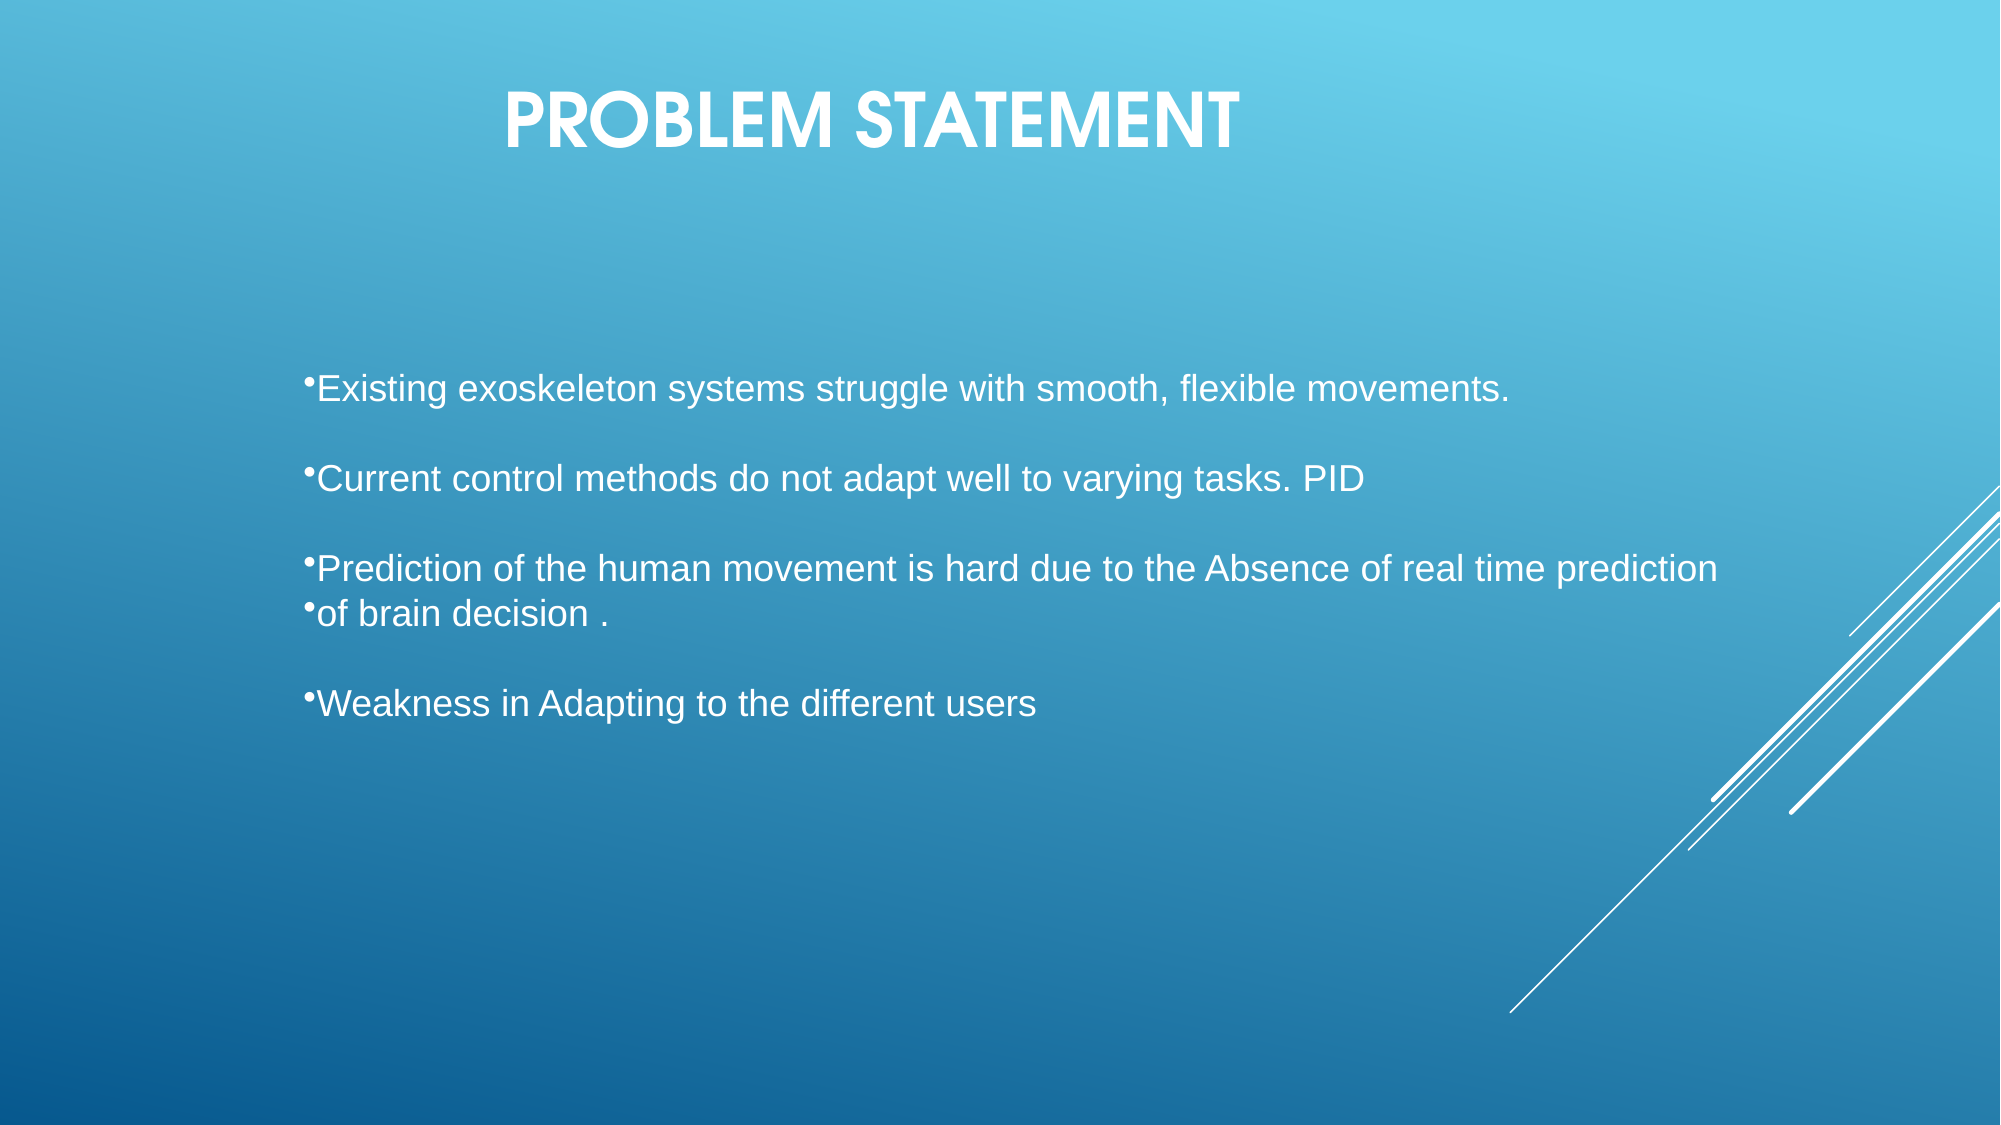

# Problem Statement

Existing exoskeleton systems struggle with smooth, flexible movements.

Current control methods do not adapt well to varying tasks. PID

Prediction of the human movement is hard due to the Absence of real time prediction
of brain decision .

Weakness in Adapting to the different users